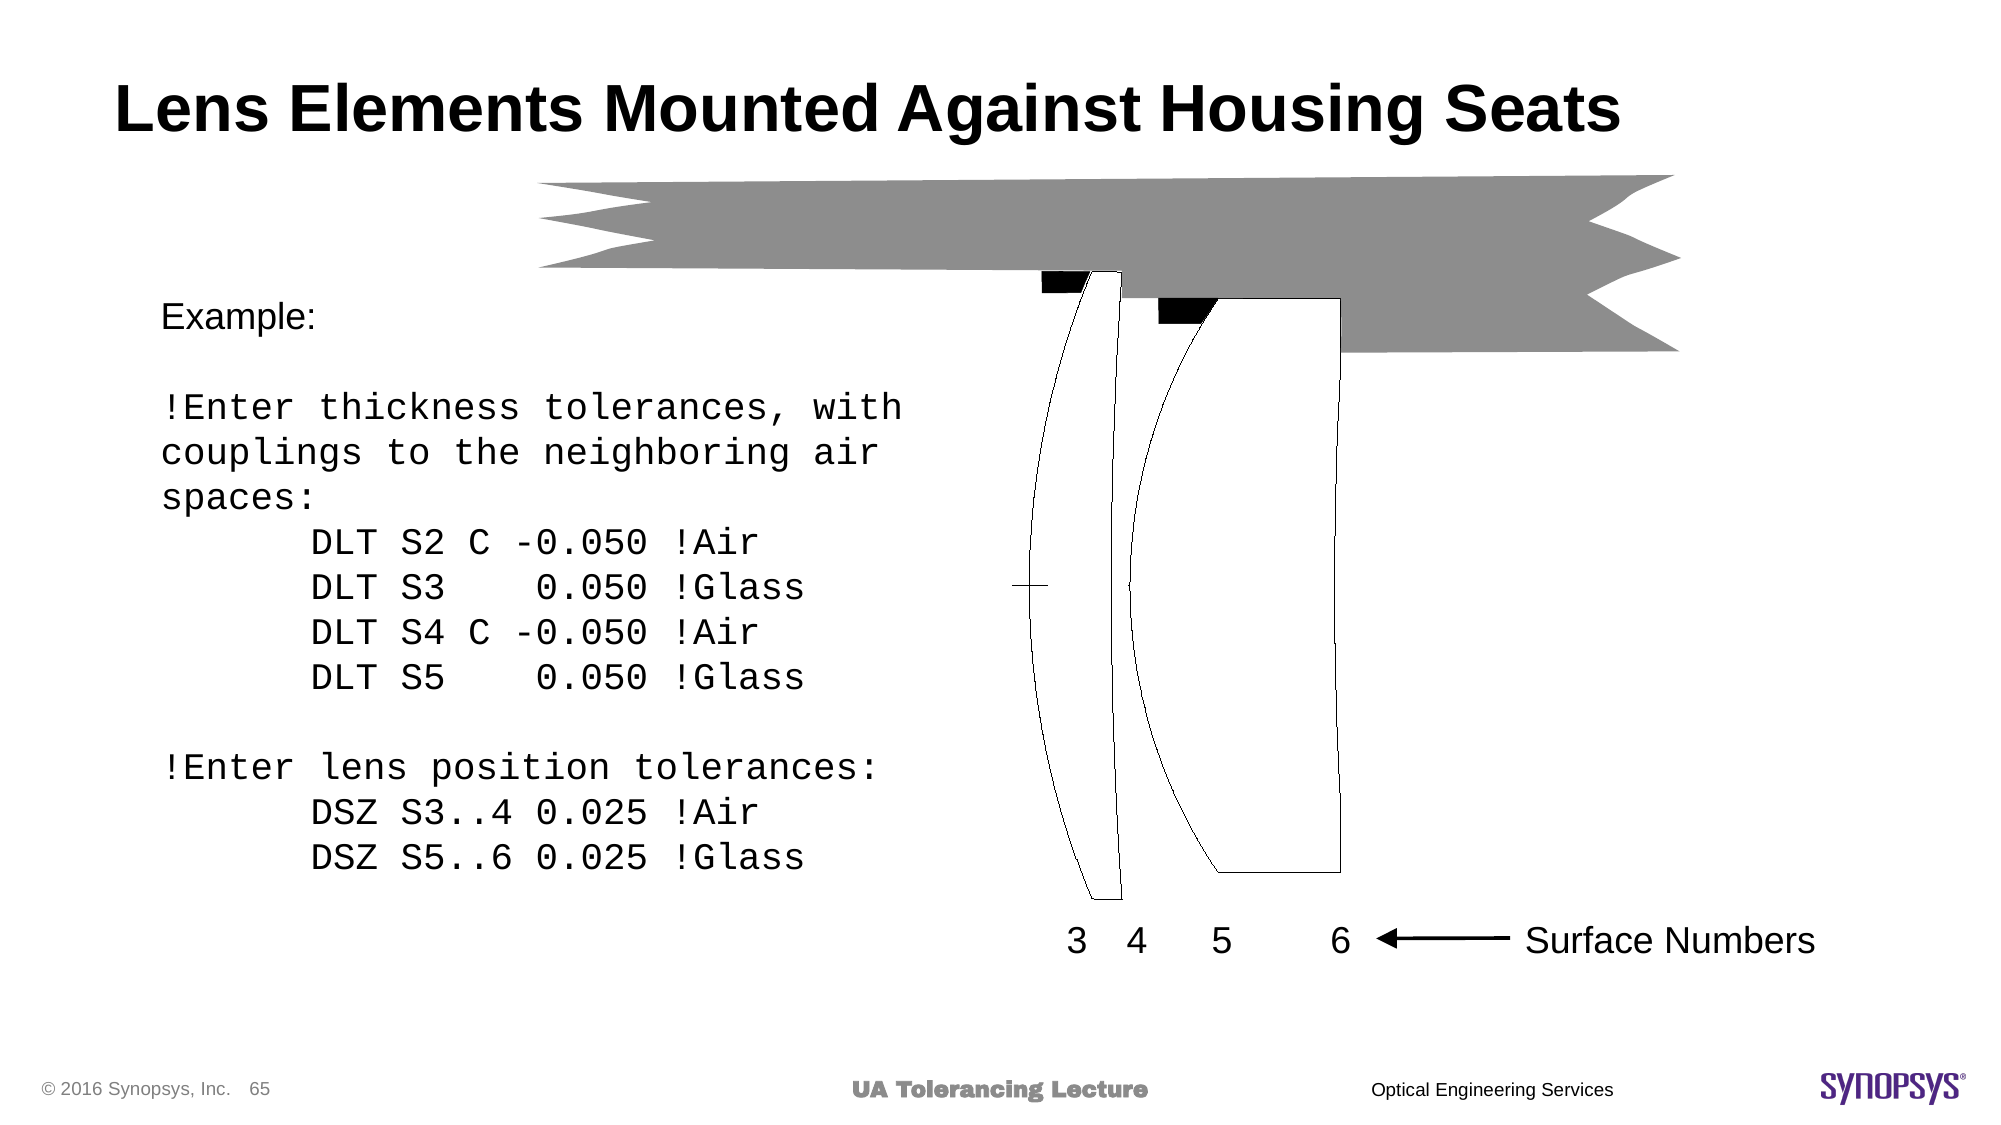

# Lens Elements Mounted Against Housing Seats

3
4
6
Surface Numbers
5
Example:

!Enter thickness tolerances, with couplings to the neighboring air spaces:
	DLT S2 C -0.050 !Air
	DLT S3    0.050 !Glass
	DLT S4 C -0.050 !Air
	DLT S5    0.050 !Glass

!Enter lens position tolerances:
	DSZ S3..4 0.025 !Air
	DSZ S5..6 0.025 !Glass
UA Tolerancing Lecture